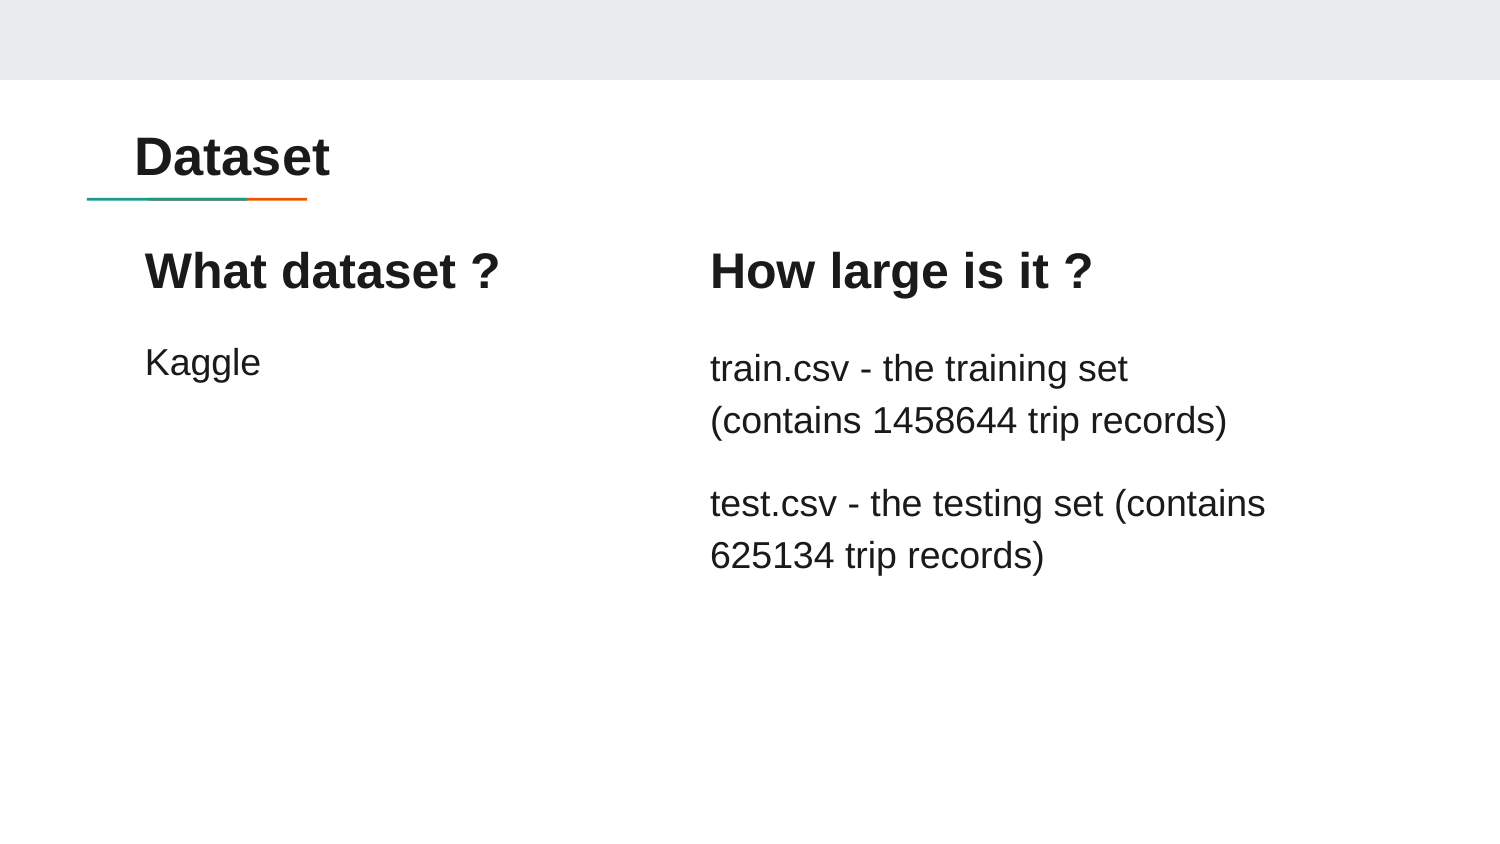

# Dataset
What dataset ?
Kaggle
How large is it ?
train.csv - the training set (contains 1458644 trip records)
test.csv - the testing set (contains 625134 trip records)